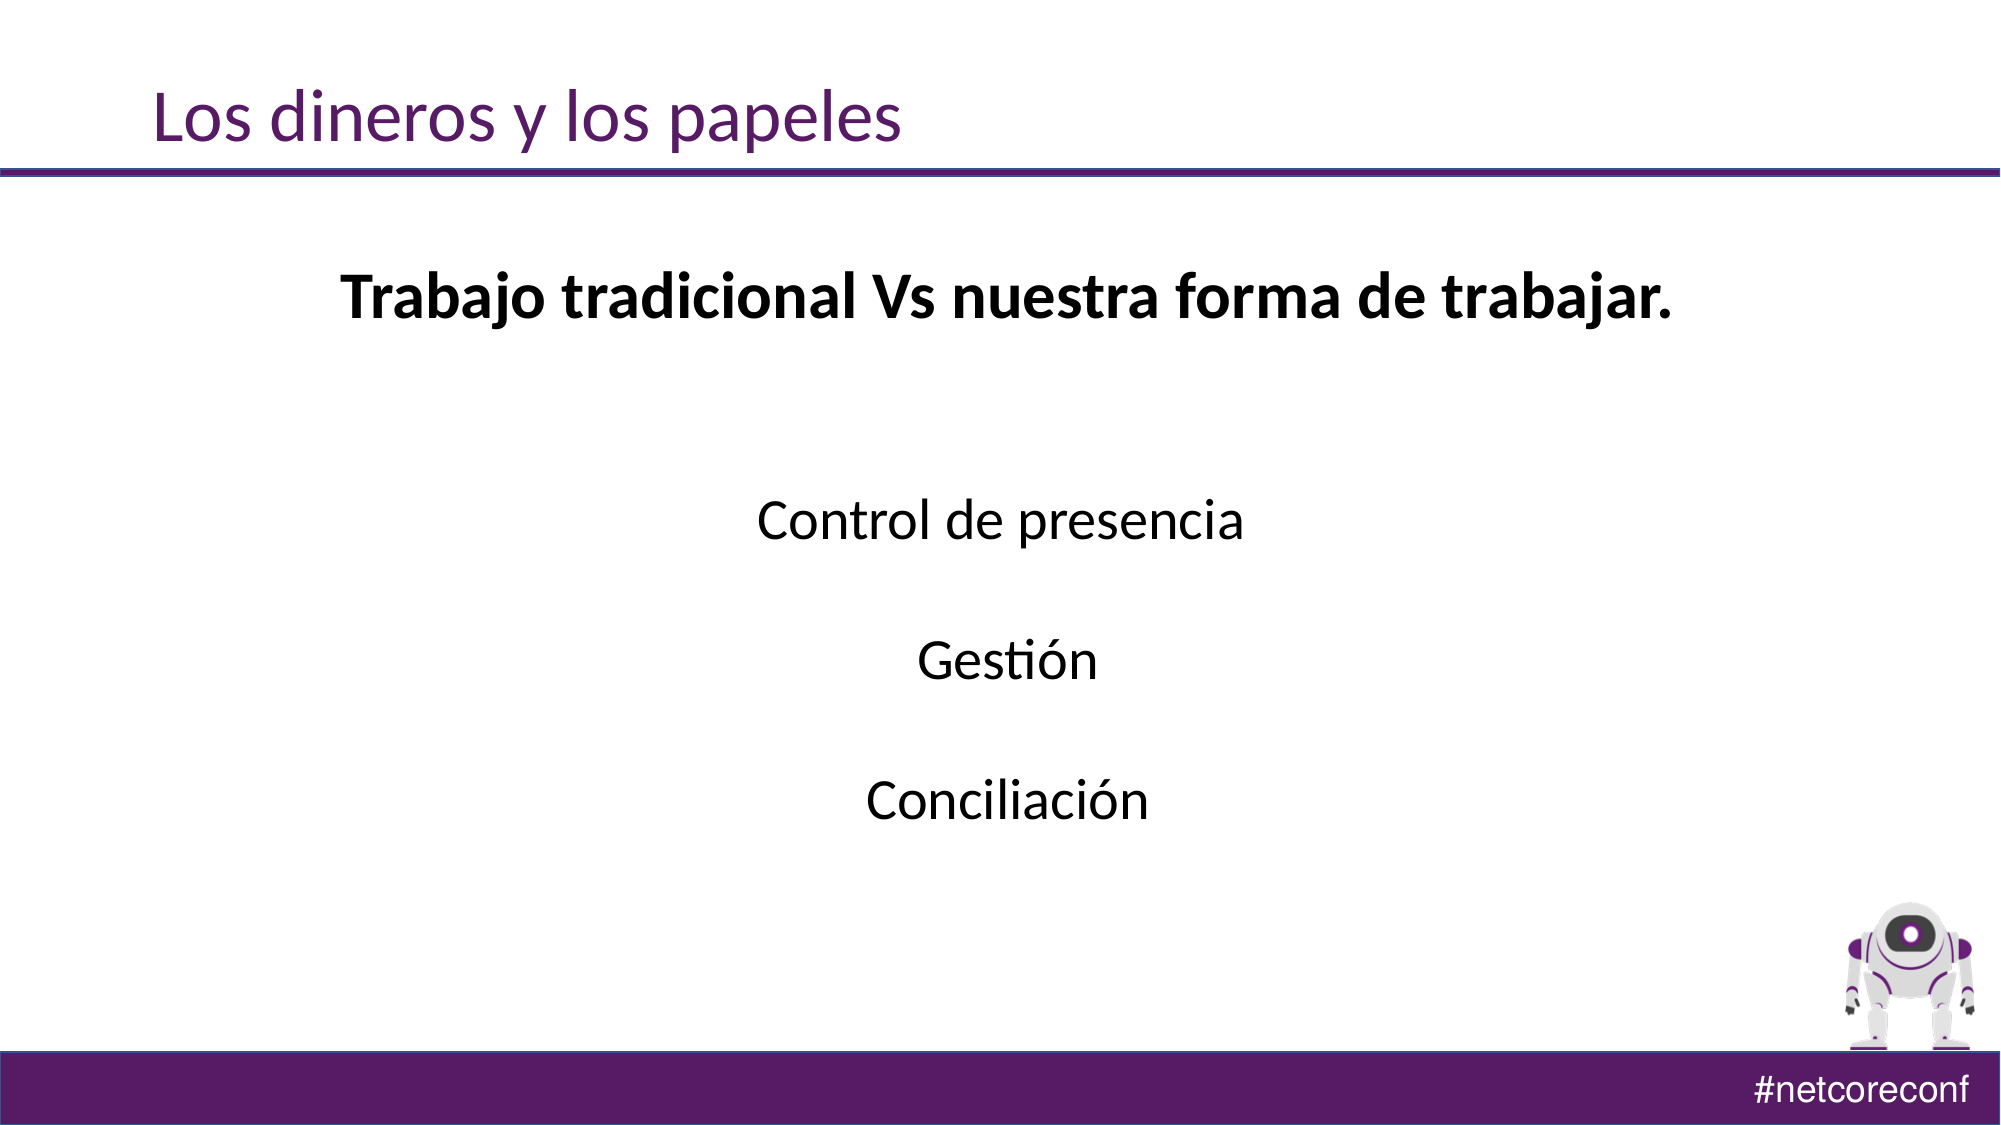

# Los dineros y los papeles
Trabajo tradicional Vs nuestra forma de trabajar.

Control de presencia

Gestión

Conciliación